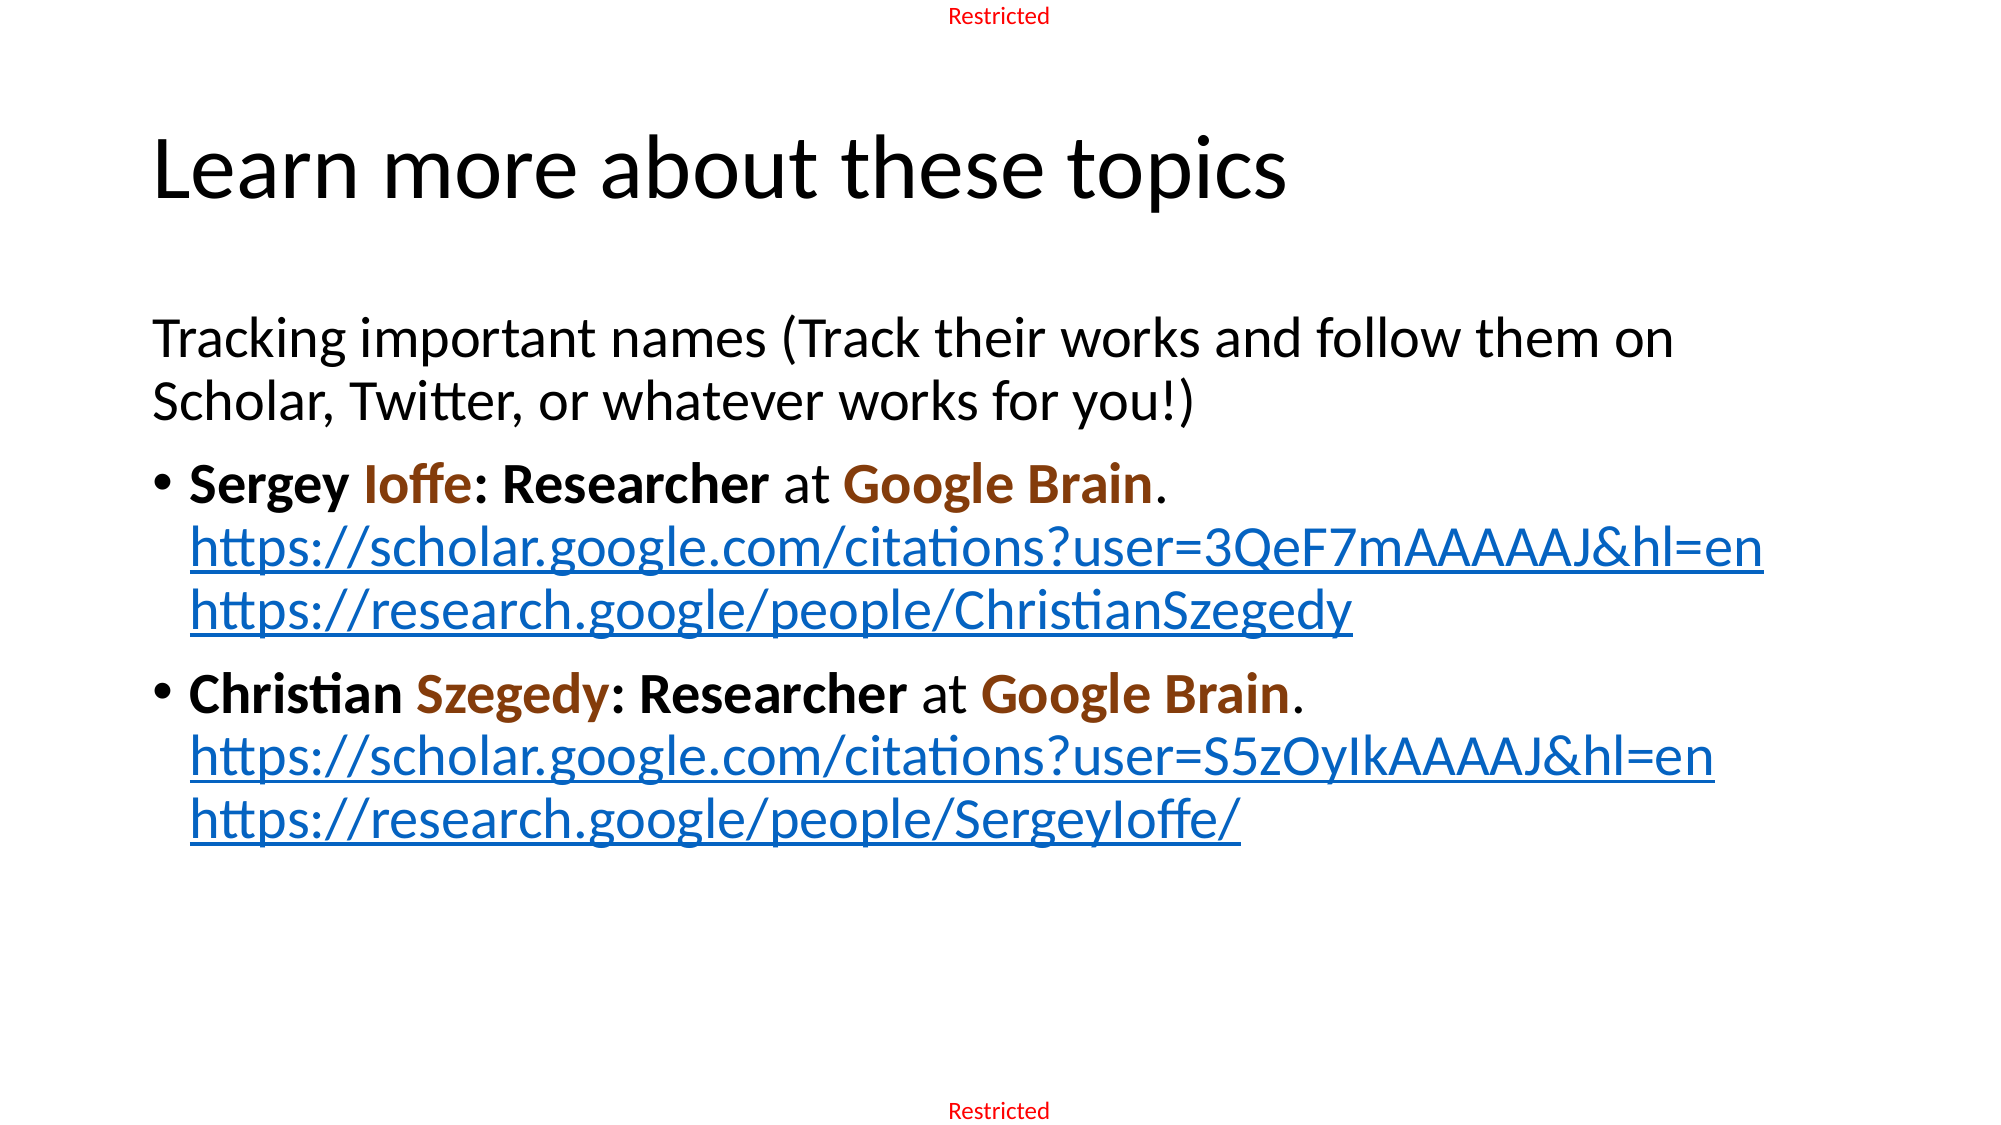

# Learn more about these topics
Tracking important names (Track their works and follow them on Scholar, Twitter, or whatever works for you!)
Sergey Ioffe: Researcher at Google Brain.
https://scholar.google.com/citations?user=3QeF7mAAAAAJ&hl=en
https://research.google/people/ChristianSzegedy
Christian Szegedy: Researcher at Google Brain.
https://scholar.google.com/citations?user=S5zOyIkAAAAJ&hl=en
https://research.google/people/SergeyIoffe/